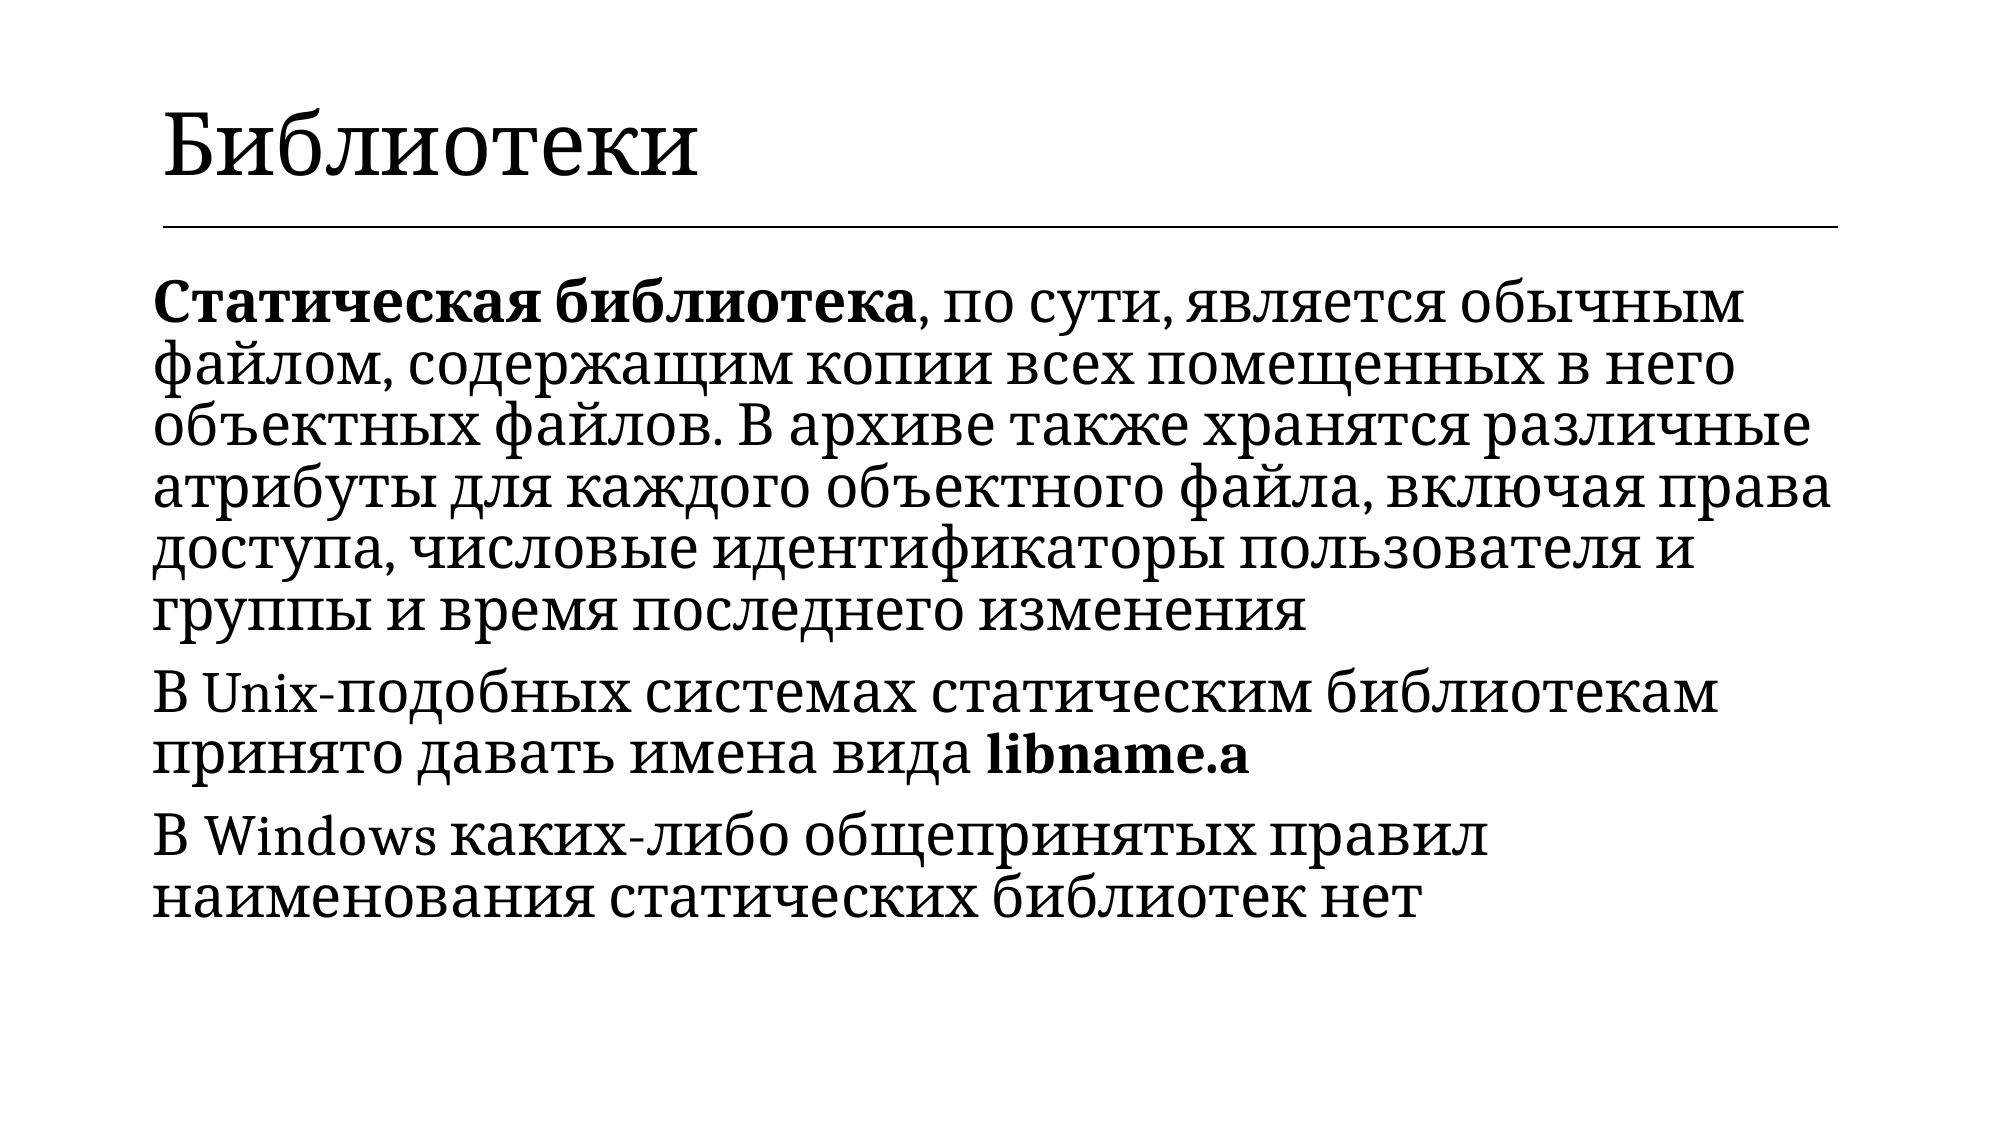

| Библиотеки |
| --- |
Статическая библиотека, по сути, является обычным файлом, содержащим копии всех помещенных в него объектных файлов. В архиве также хранятся различные атрибуты для каждого объектного файла, включая права доступа, числовые идентификаторы пользователя и группы и время последнего изменения
В Unix-подобных системах статическим библиотекам принято давать имена вида libname.a
В Windows каких-либо общепринятых правил наименования статических библиотек нет